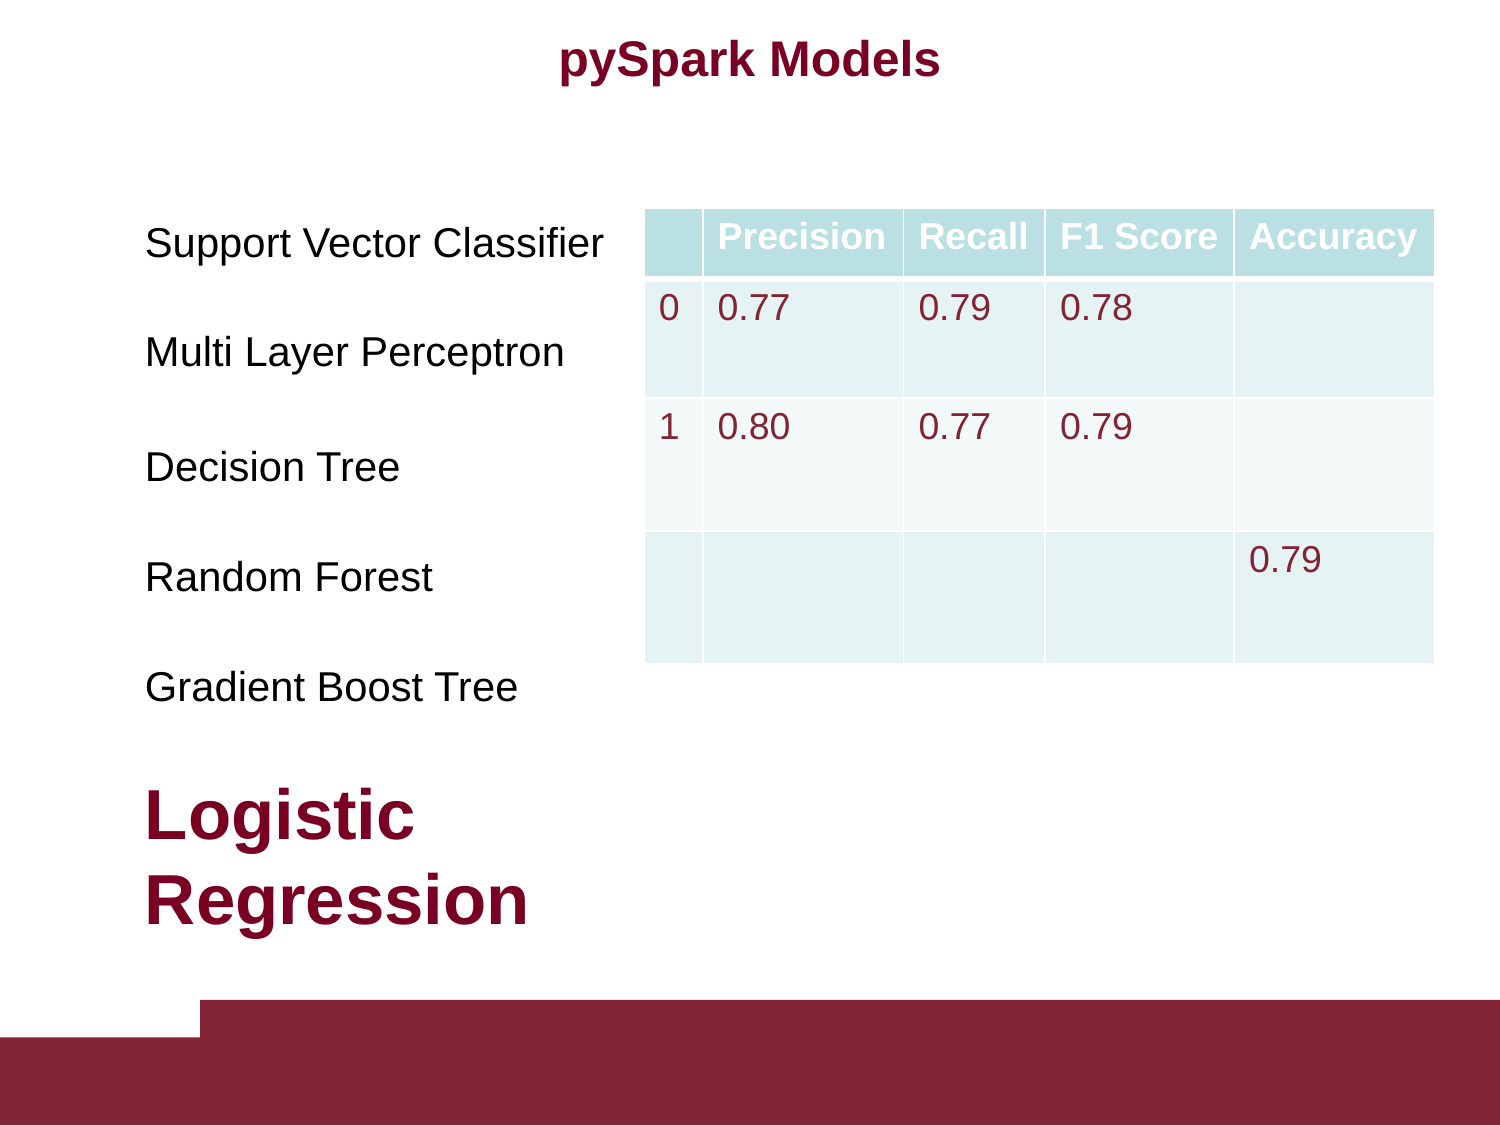

pySpark Models
Support Vector Classifier
|  | Precision | Recall | F1 Score | Accuracy |
| --- | --- | --- | --- | --- |
| 0 | 0.77 | 0.79 | 0.78 |  |
| 1 | 0.80 | 0.77 | 0.79 |  |
|  |  |  |  | 0.79 |
Multi Layer Perceptron
Decision Tree
Random Forest
Gradient Boost Tree
Logistic Regression